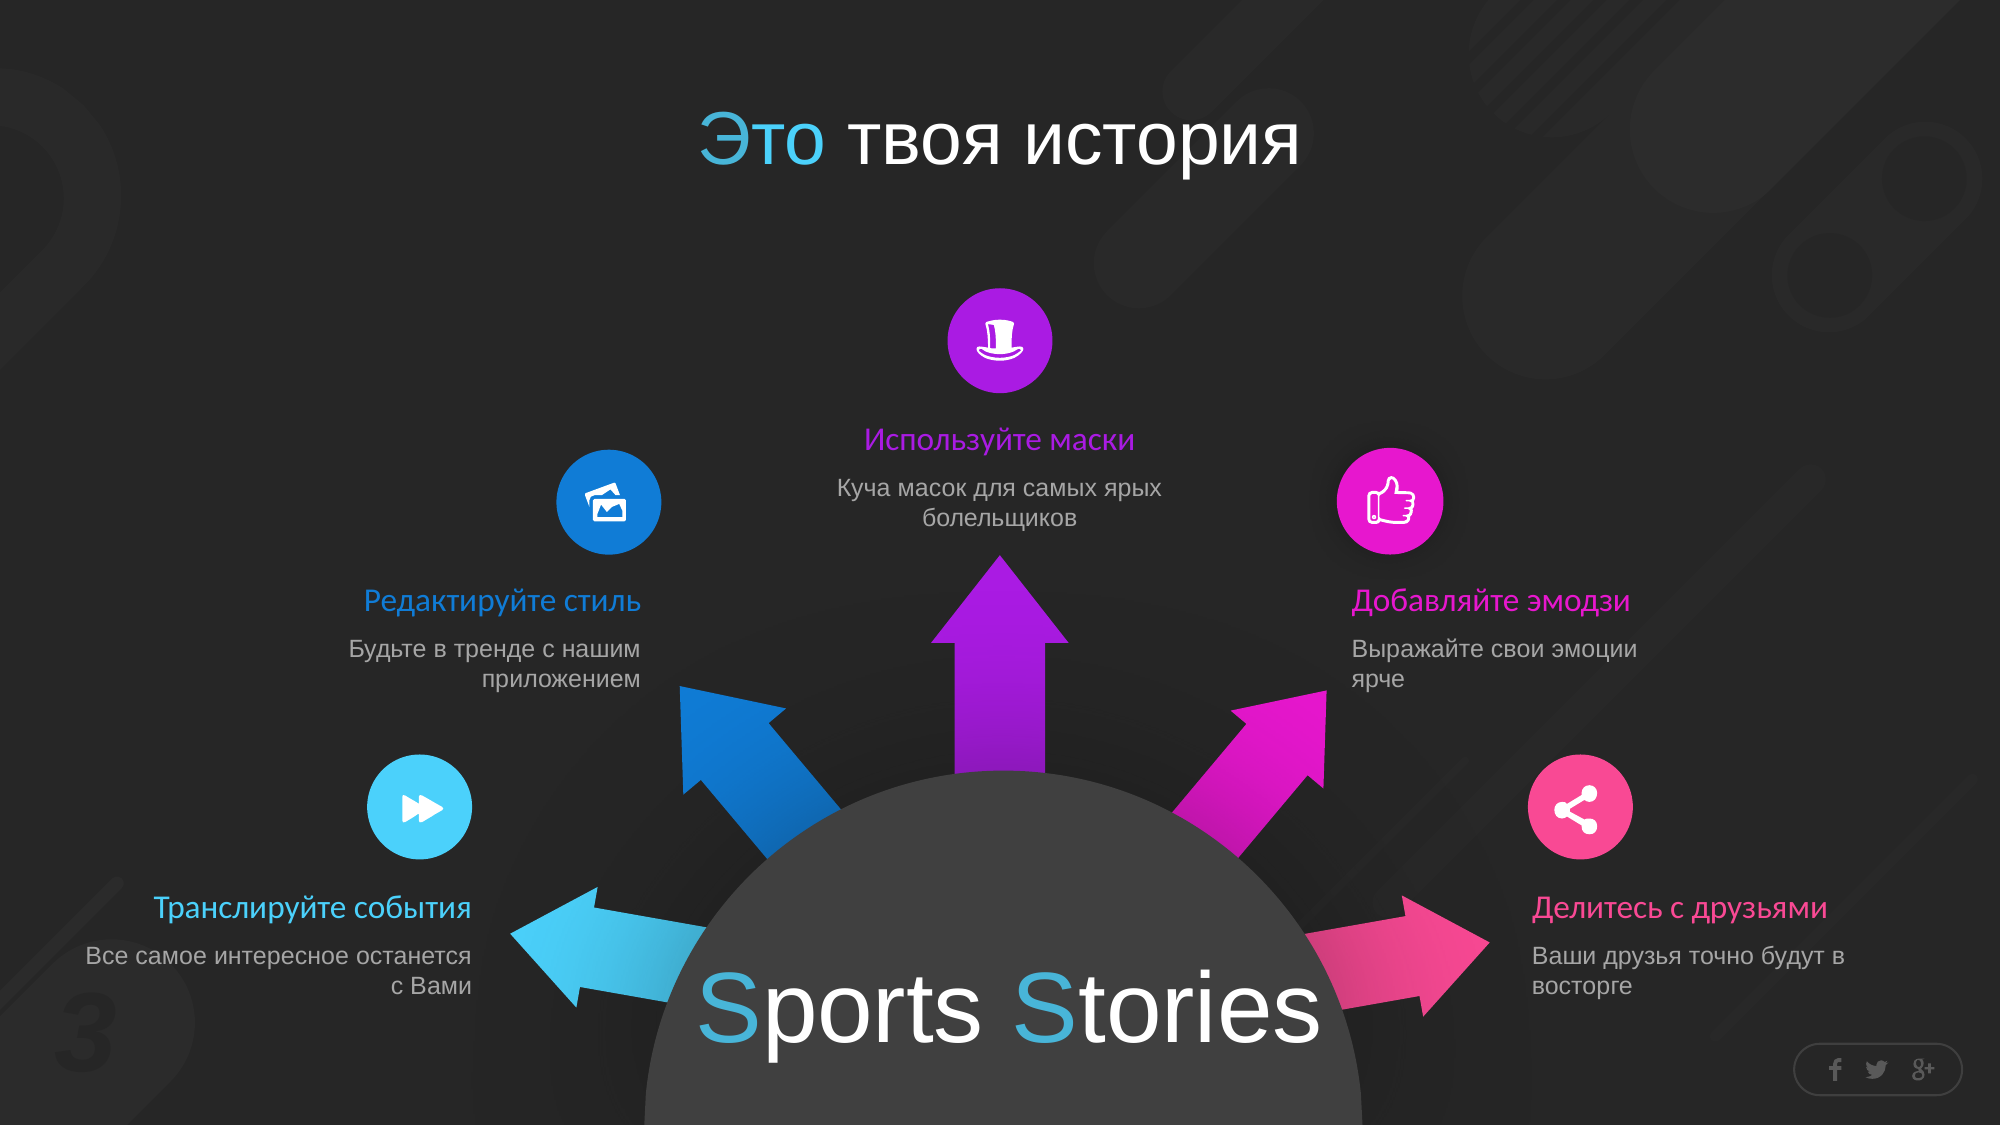

Это твоя история

Используйте маски
Куча масок для самых ярых болельщиков

Редактируйте стиль
Будьте в тренде с нашим приложением
Добавляйте эмодзи
Выражайте свои эмоции ярче

Транслируйте события
Все самое интересное останется с Вами
Делитесь с друзьями
Ваши друзья точно будут в восторге
Sports Stories